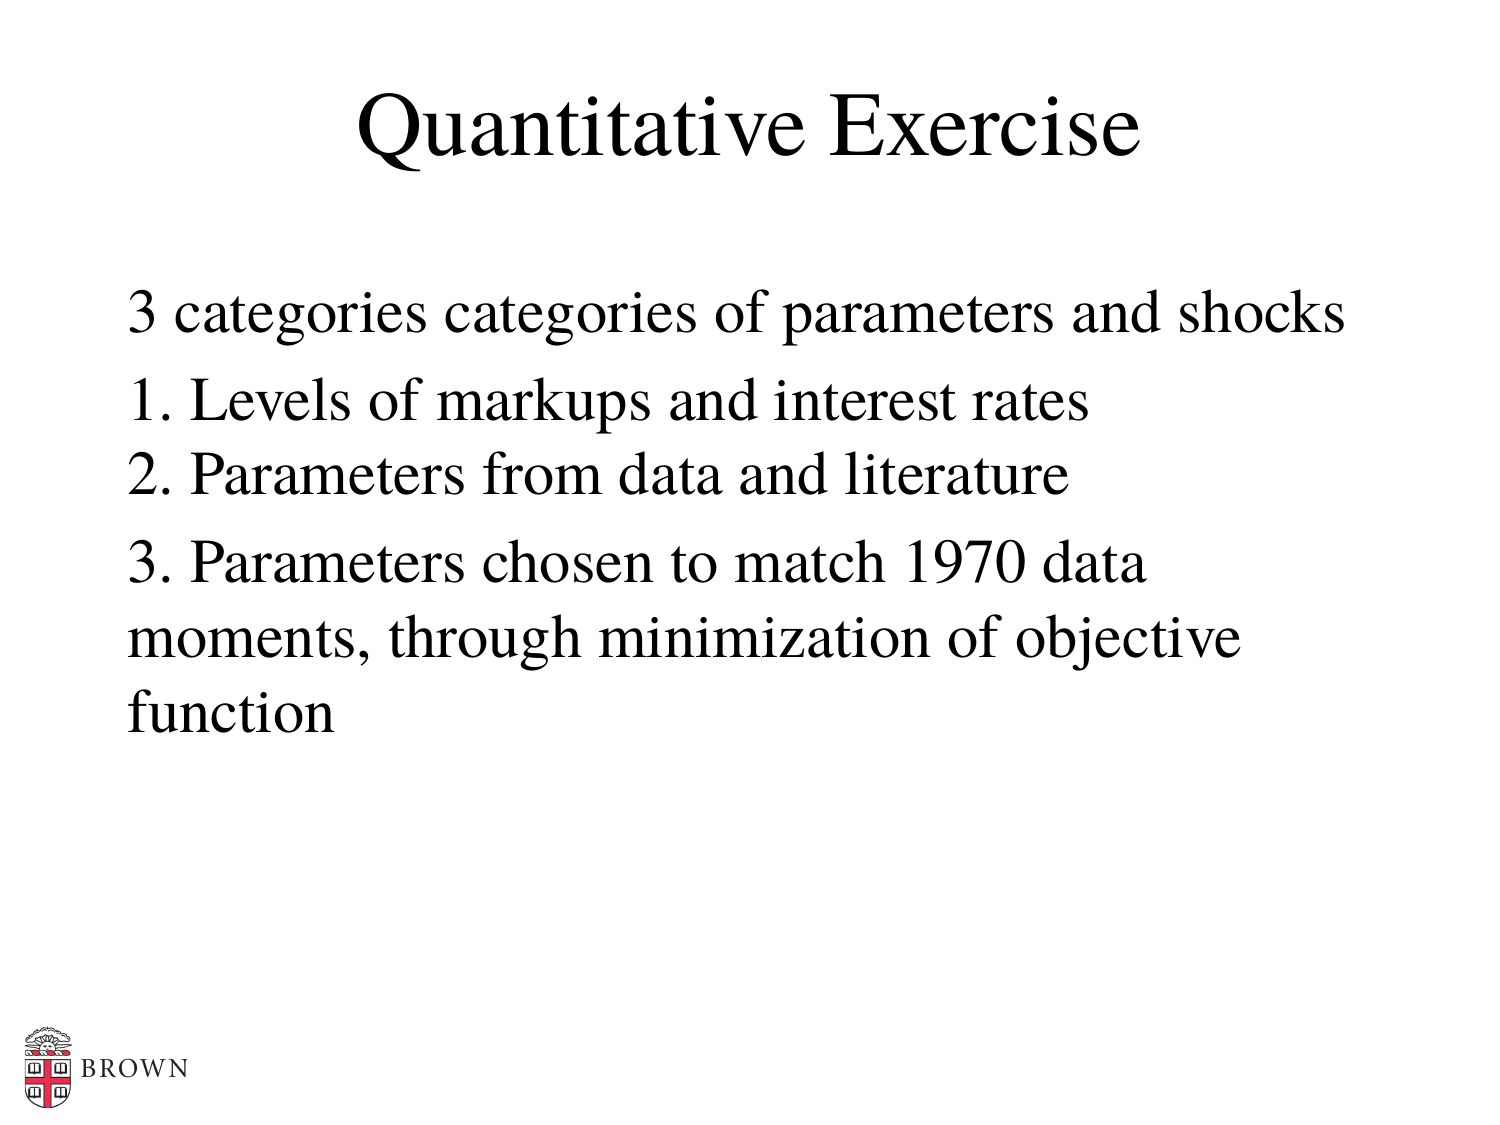

# Quantitative Exercise
3 categories categories of parameters and shocks
1. Levels of markups and interest rates
2. Parameters from data and literature
3. Parameters chosen to match 1970 data moments, through minimization of objective function